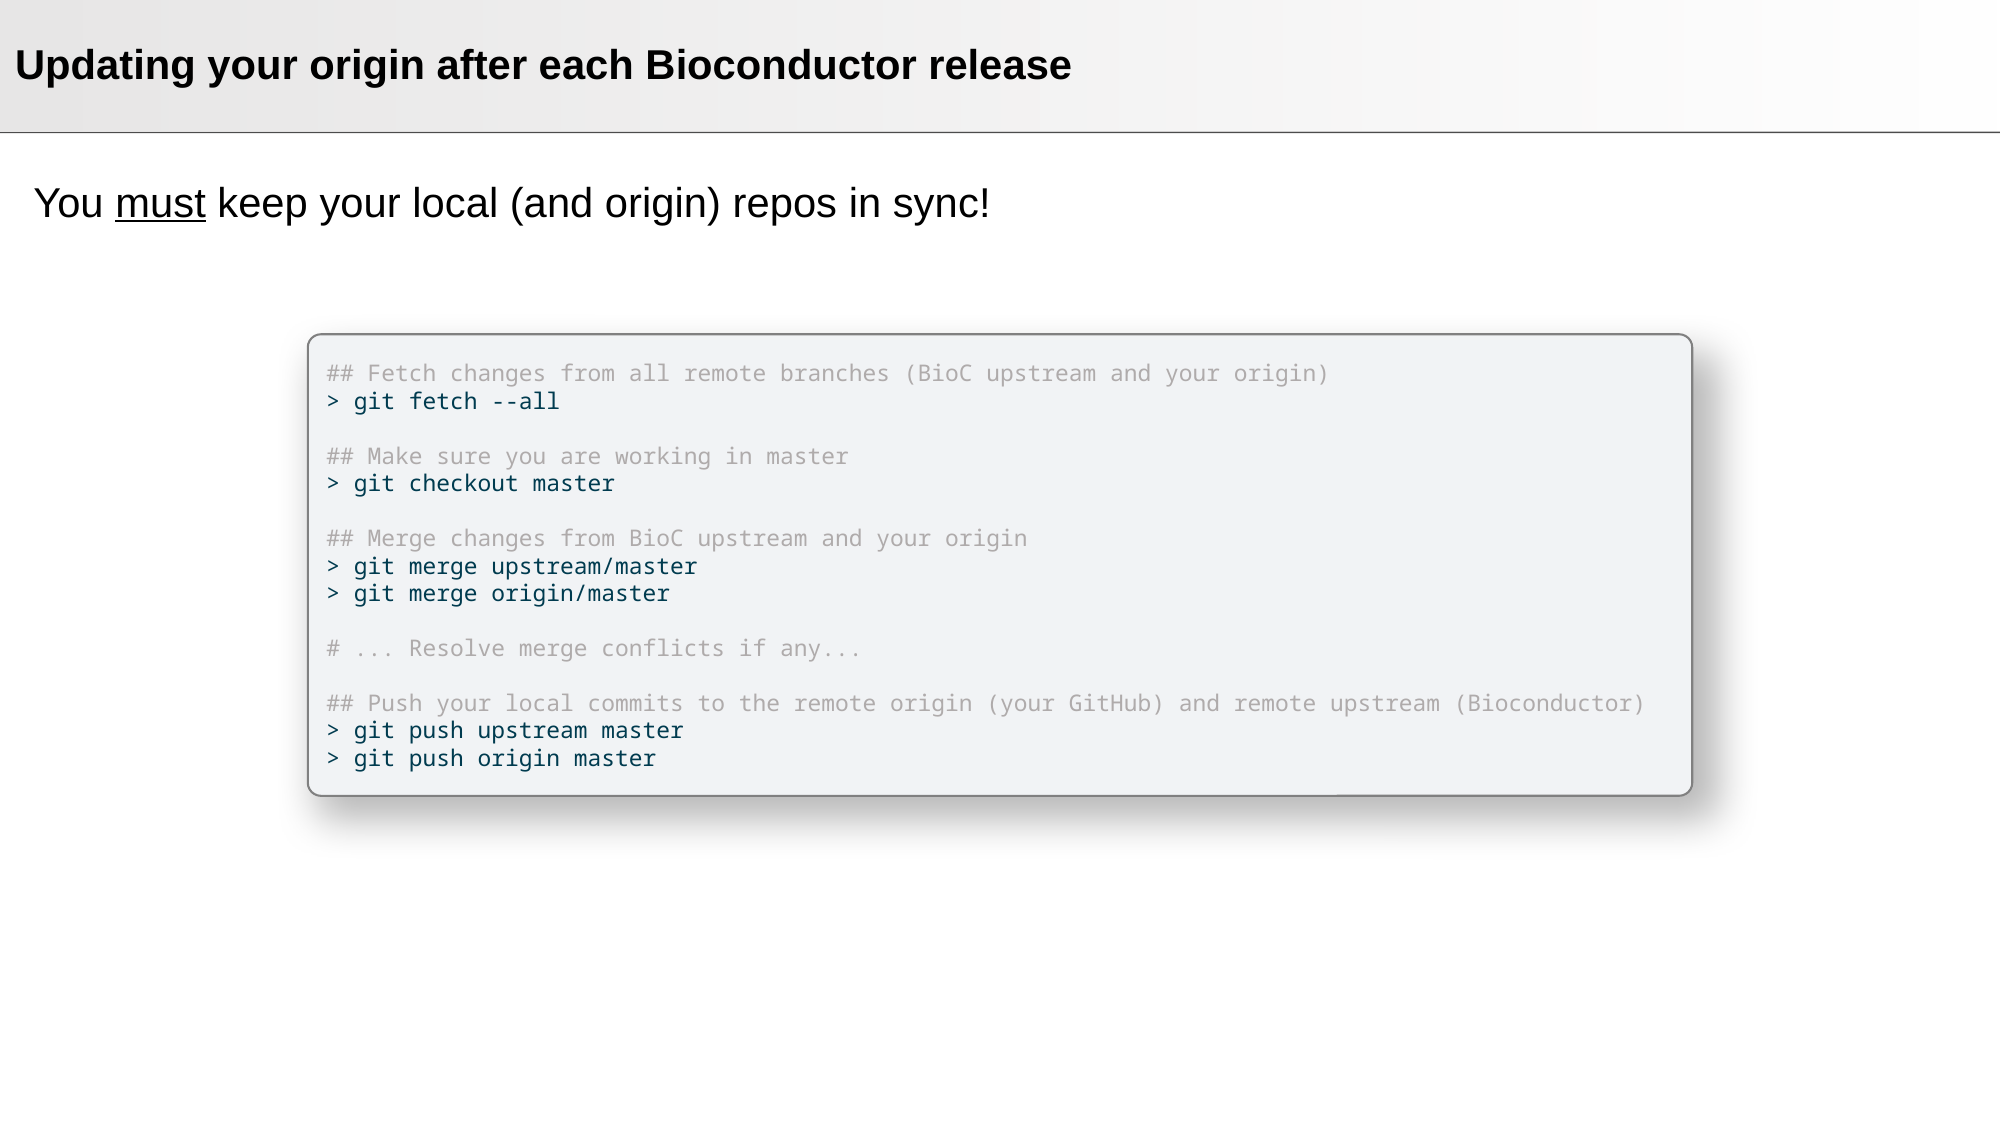

# Updating your origin after each Bioconductor release
You must keep your local (and origin) repos in sync!
## Fetch changes from all remote branches (BioC upstream and your origin)
> git fetch --all

## Make sure you are working in master
> git checkout master
## Merge changes from BioC upstream and your origin
> git merge upstream/master
> git merge origin/master
# ... Resolve merge conflicts if any...

## Push your local commits to the remote origin (your GitHub) and remote upstream (Bioconductor)
> git push upstream master
> git push origin master